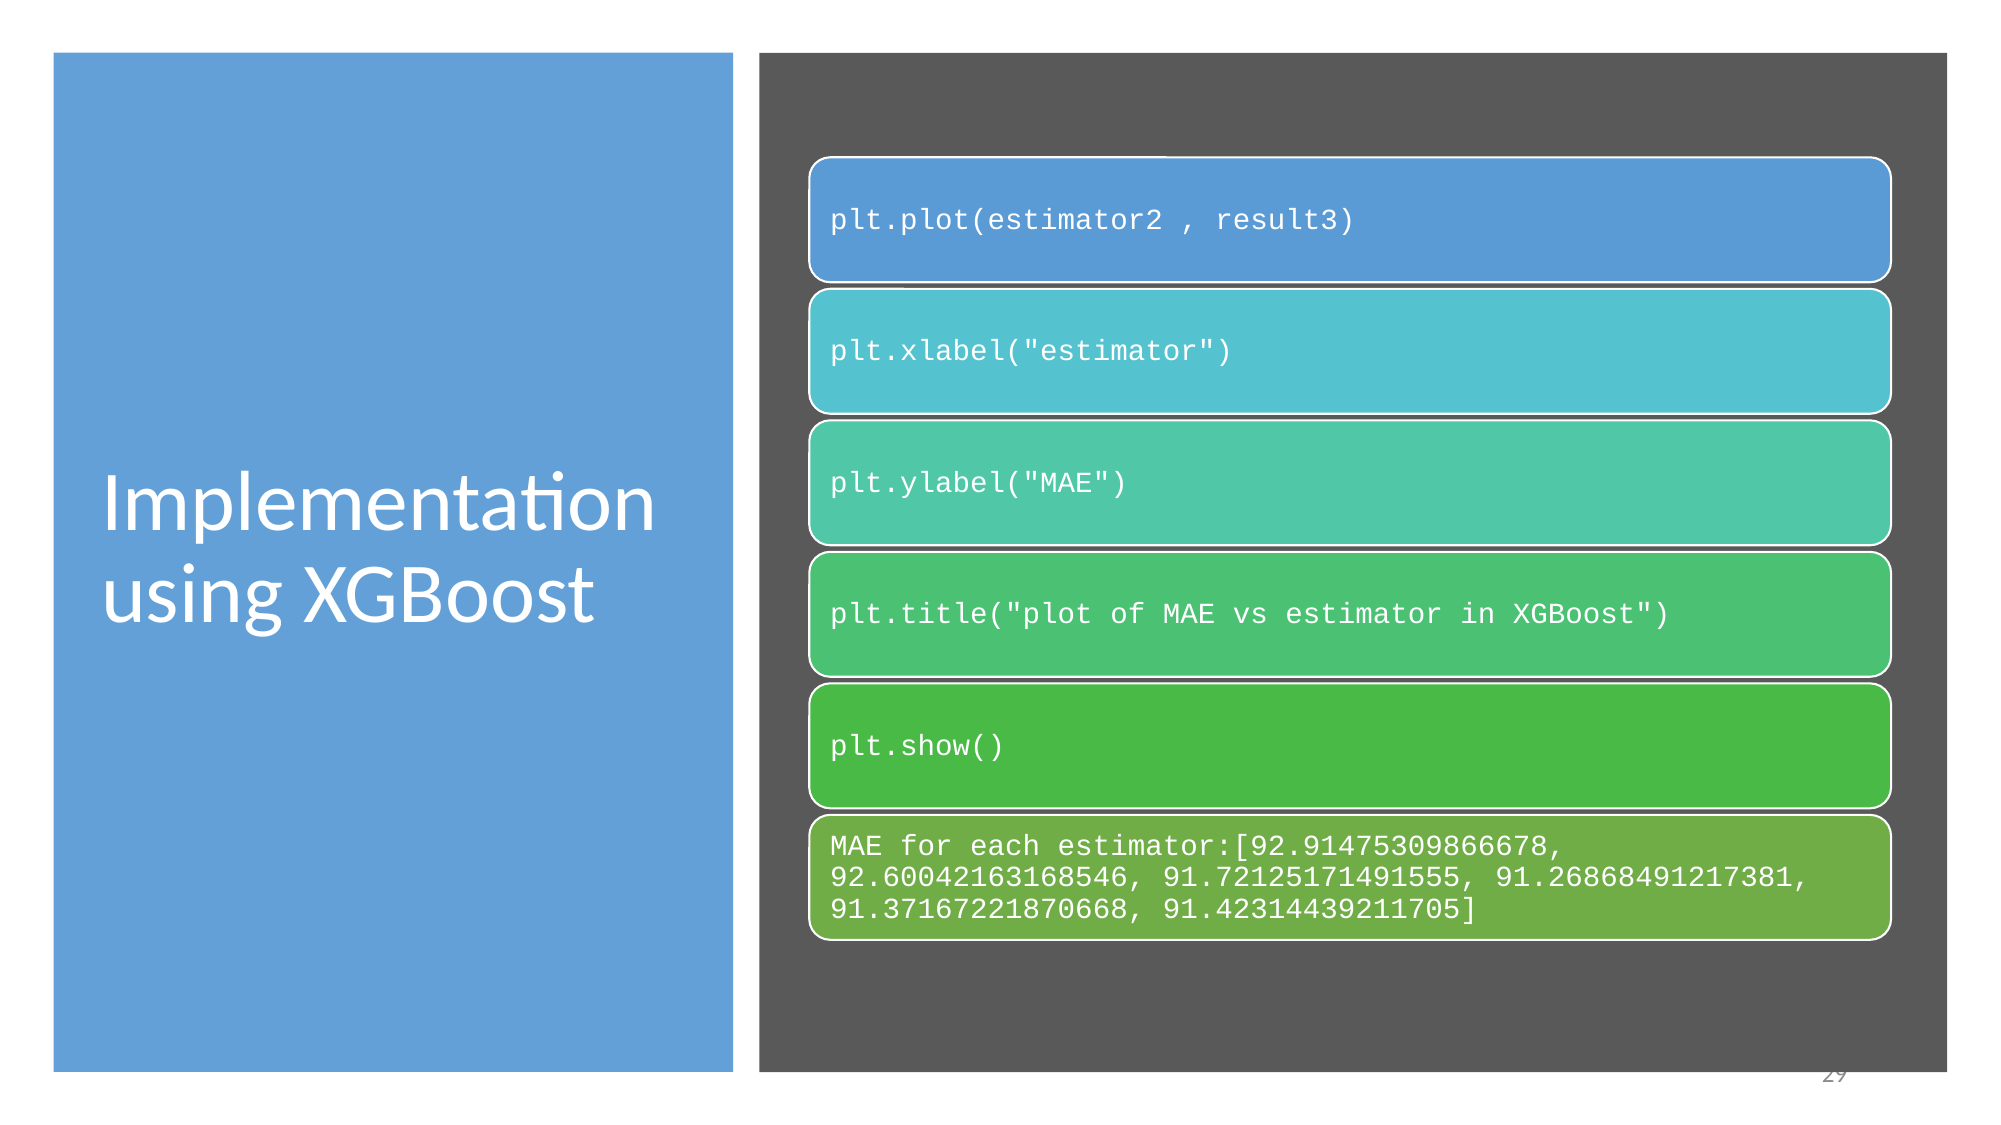

# Implementation using XGBoost
plt.plot(estimator2 , result3)
plt.xlabel("estimator")
plt.ylabel("MAE")
plt.title("plot of MAE vs estimator in XGBoost")
plt.show()
MAE for each estimator:[92.91475309866678, 92.60042163168546, 91.72125171491555, 91.26868491217381, 91.37167221870668, 91.42314439211705]
29